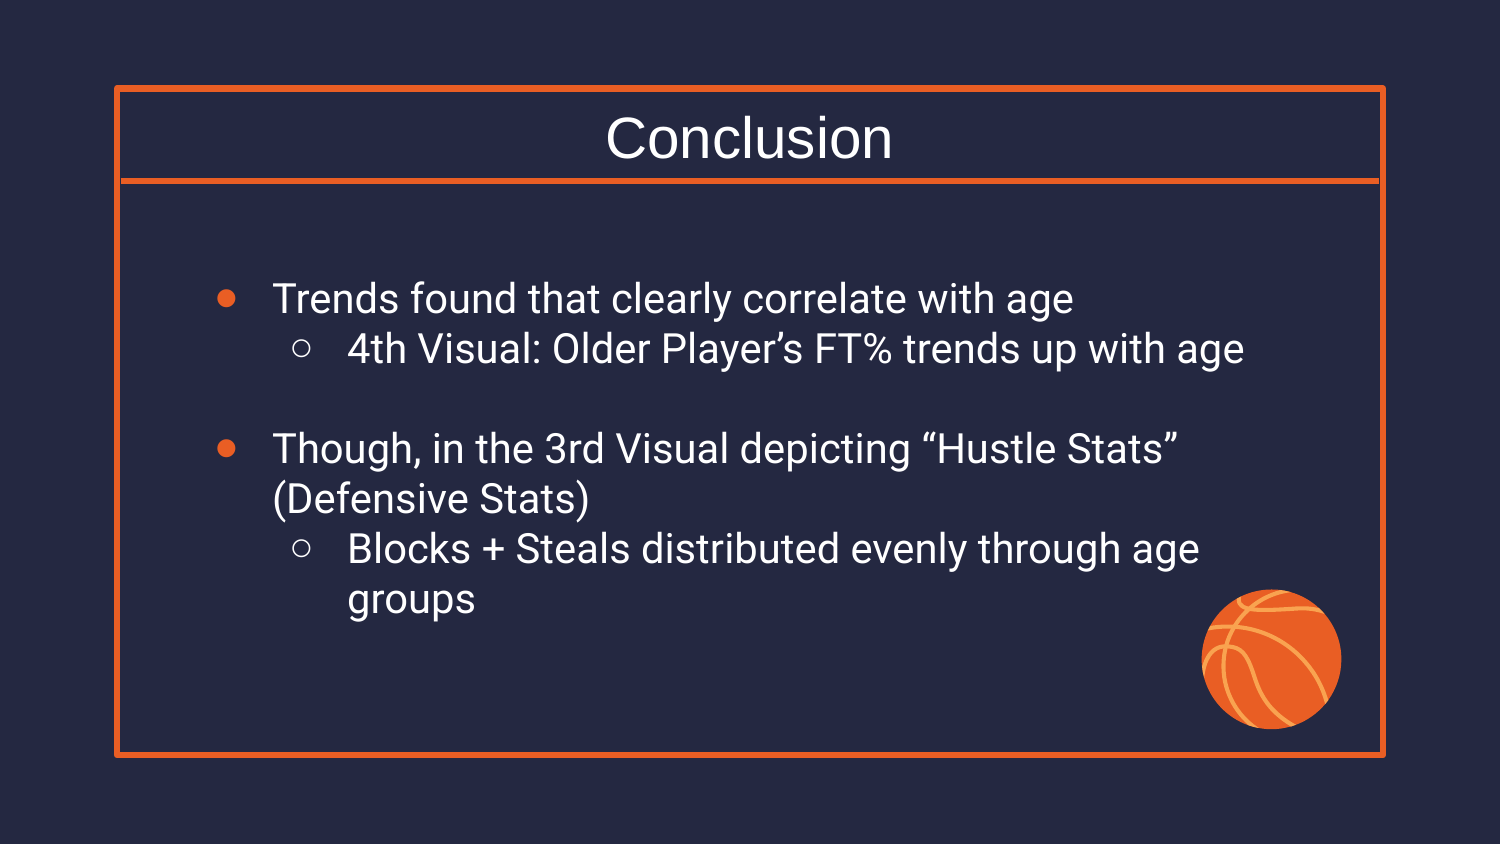

# Conclusion
Trends found that clearly correlate with age
4th Visual: Older Player’s FT% trends up with age

Though, in the 3rd Visual depicting “Hustle Stats” (Defensive Stats)
Blocks + Steals distributed evenly through age groups